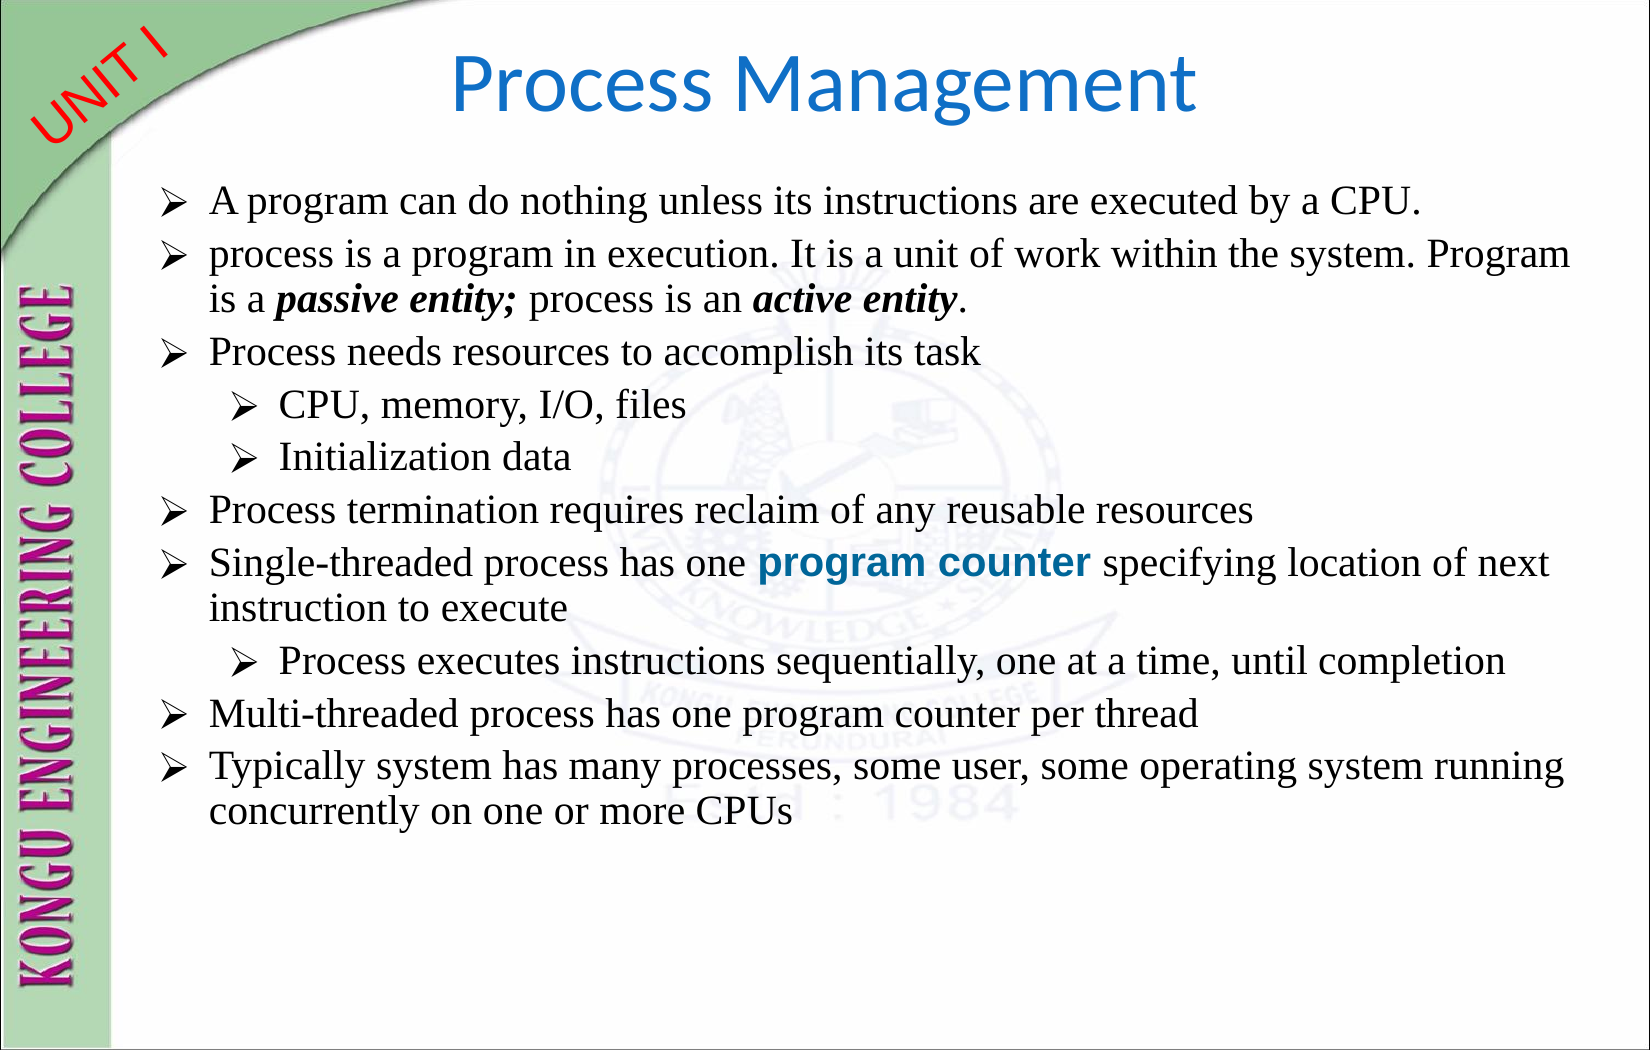

# Process Management
A program can do nothing unless its instructions are executed by a CPU.
process is a program in execution. It is a unit of work within the system. Program is a passive entity; process is an active entity.
Process needs resources to accomplish its task
CPU, memory, I/O, files
Initialization data
Process termination requires reclaim of any reusable resources
Single-threaded process has one program counter specifying location of next instruction to execute
Process executes instructions sequentially, one at a time, until completion
Multi-threaded process has one program counter per thread
Typically system has many processes, some user, some operating system running concurrently on one or more CPUs